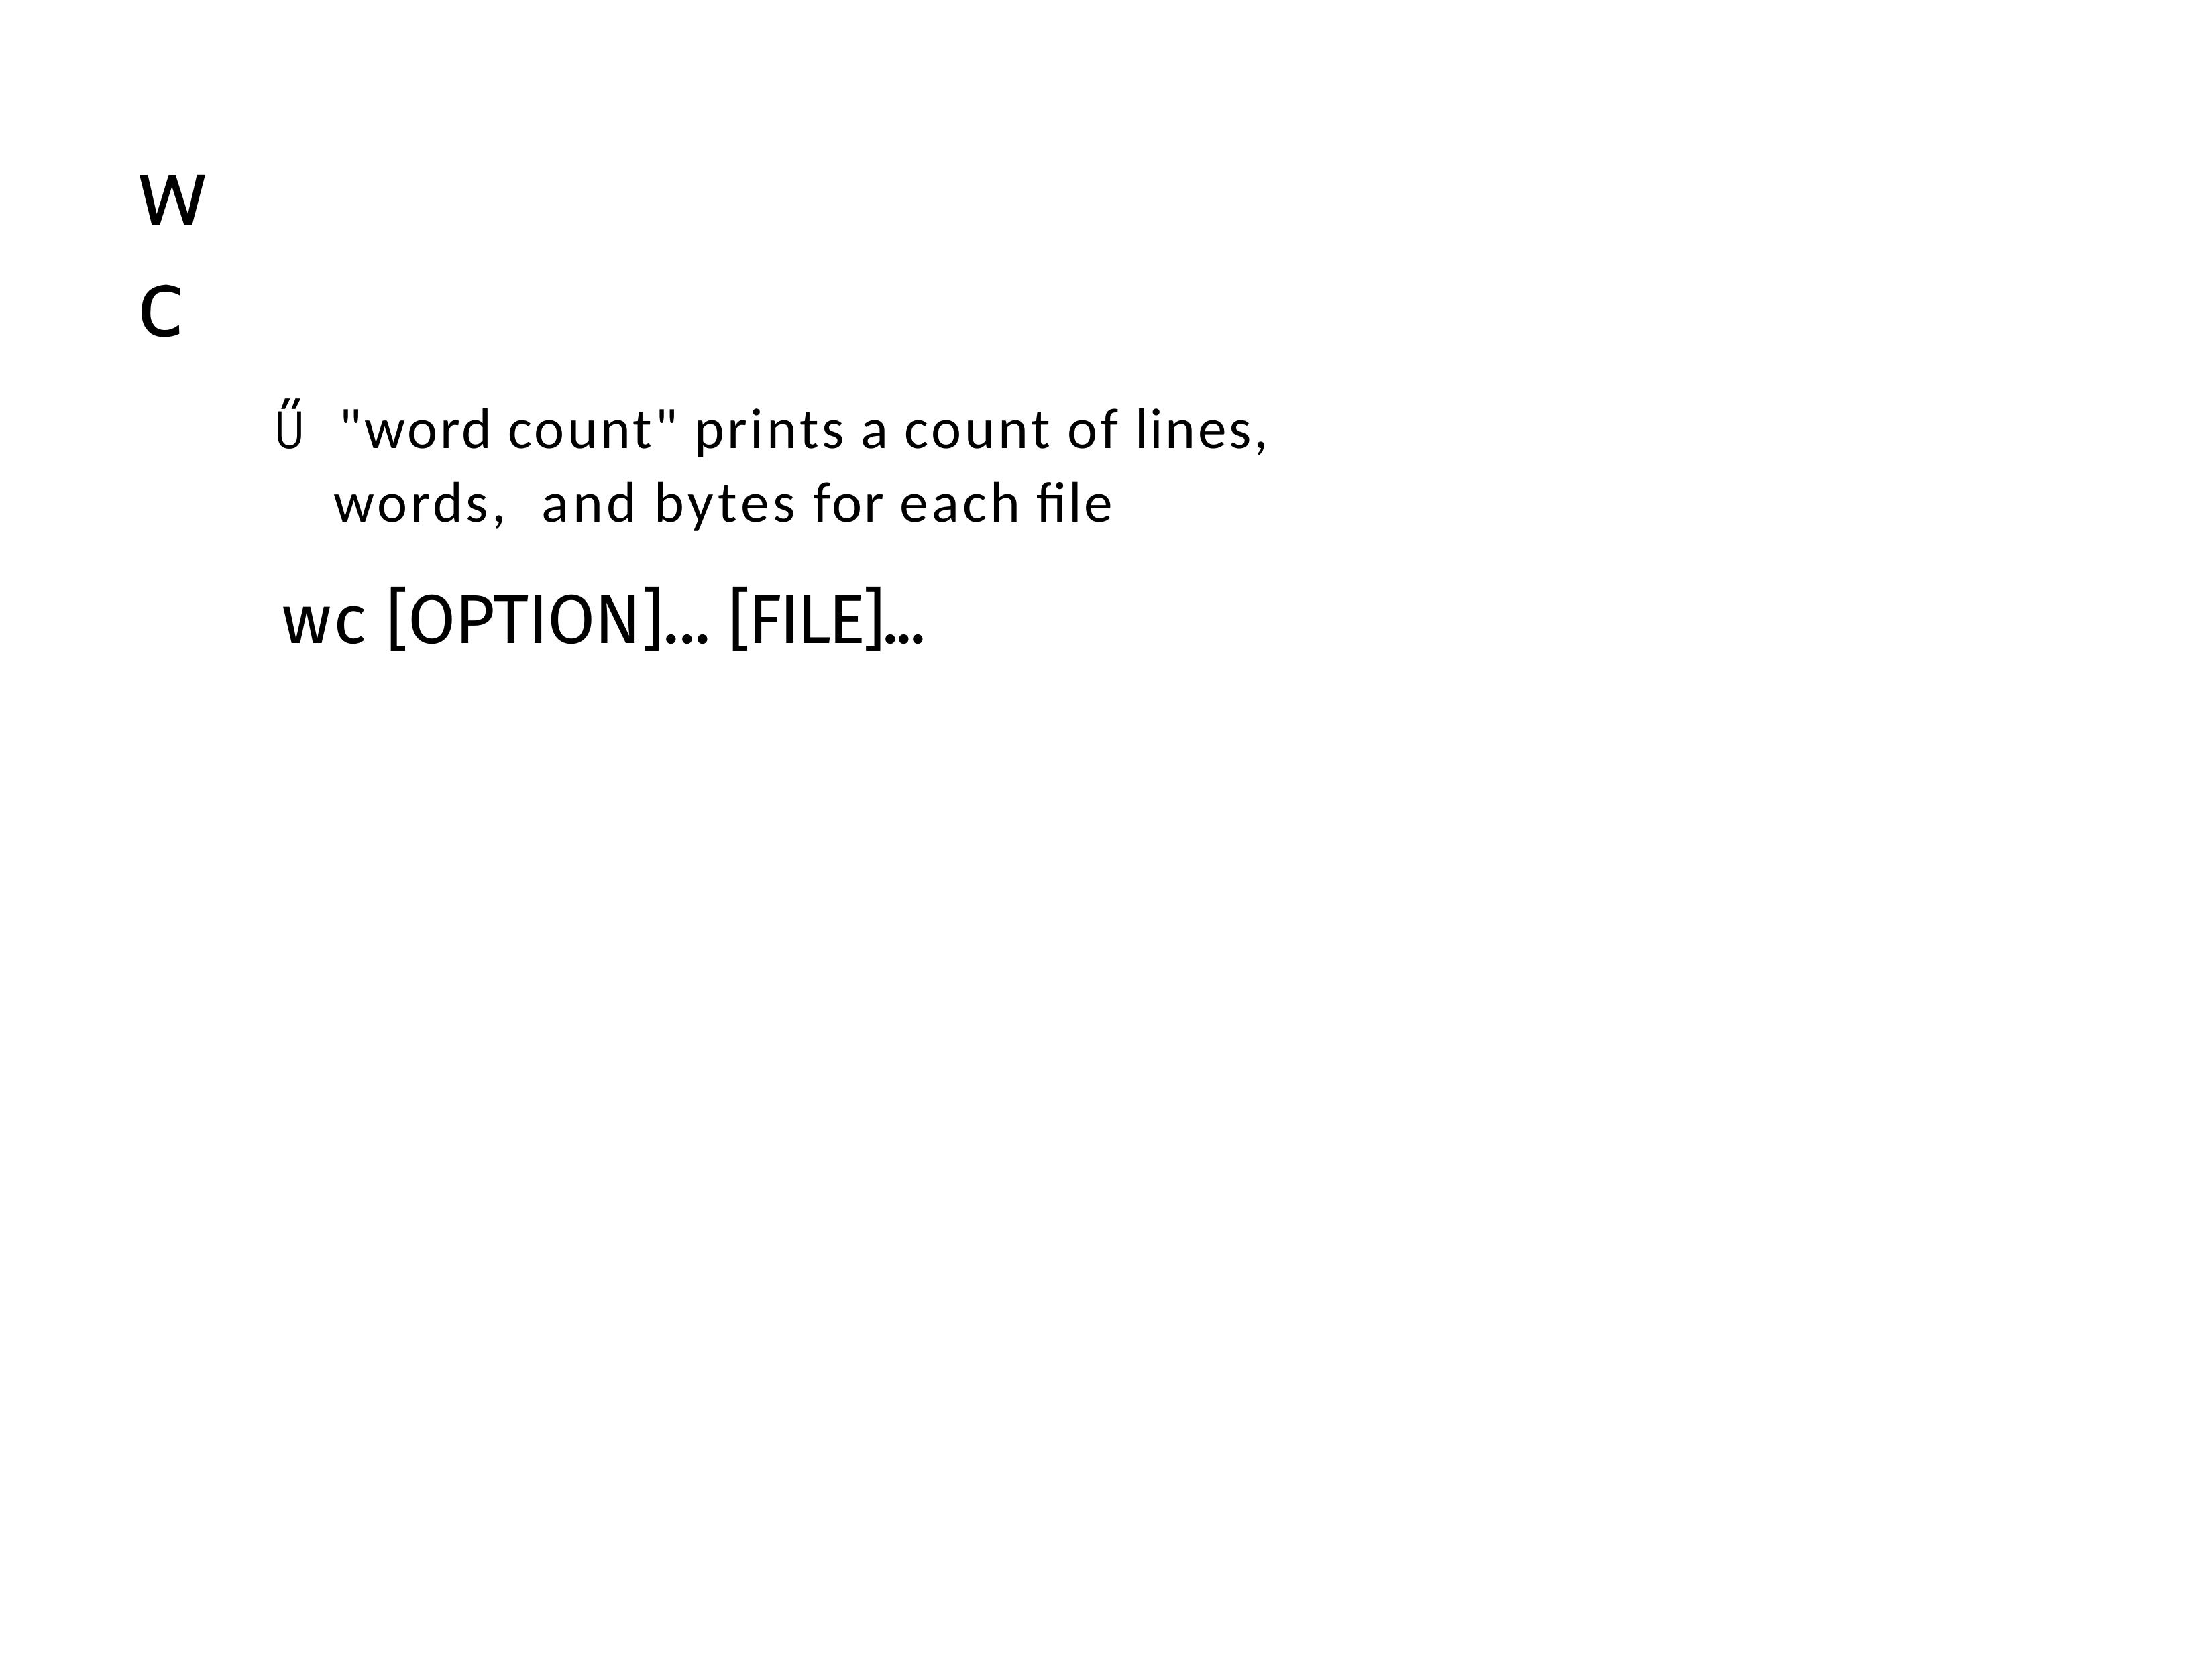

wc
Ű "word count" prints a count of lines, words,  and bytes for each file
wc [OPTION]... [FILE]...